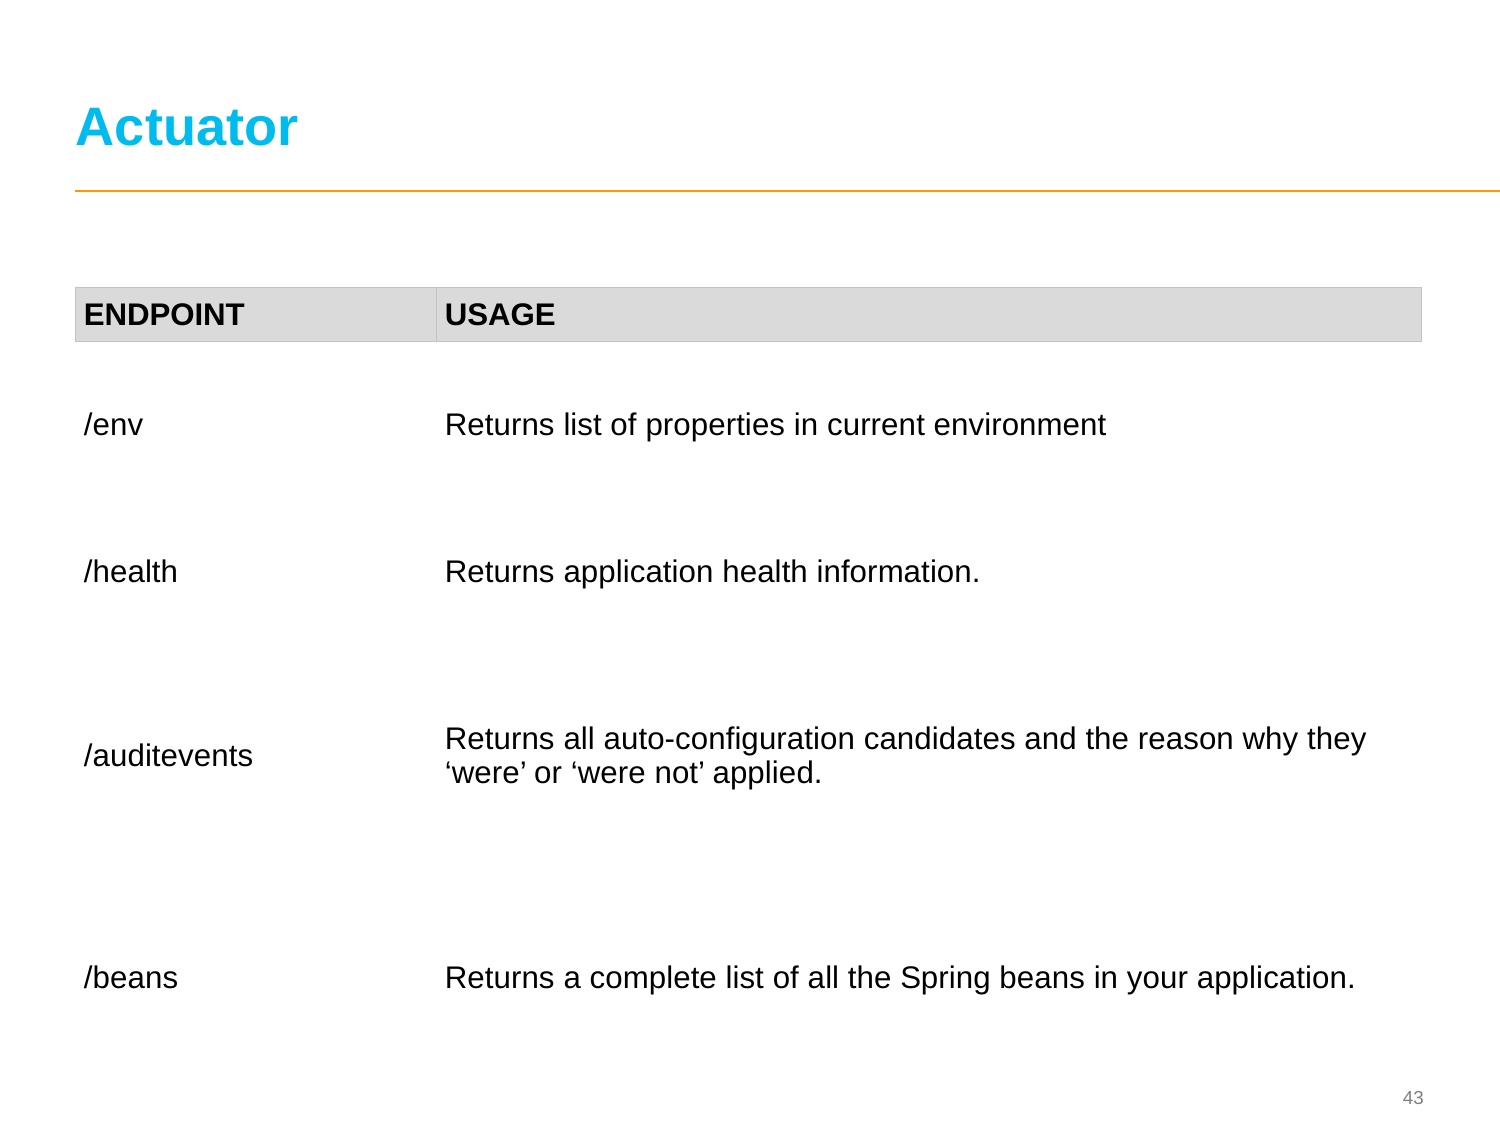

# Actuator
| ENDPOINT | USAGE |
| --- | --- |
| /env | Returns list of properties in current environment |
| /health | Returns application health information. |
| /auditevents | Returns all auto-configuration candidates and the reason why they ‘were’ or ‘were not’ applied. |
| /beans | Returns a complete list of all the Spring beans in your application. |